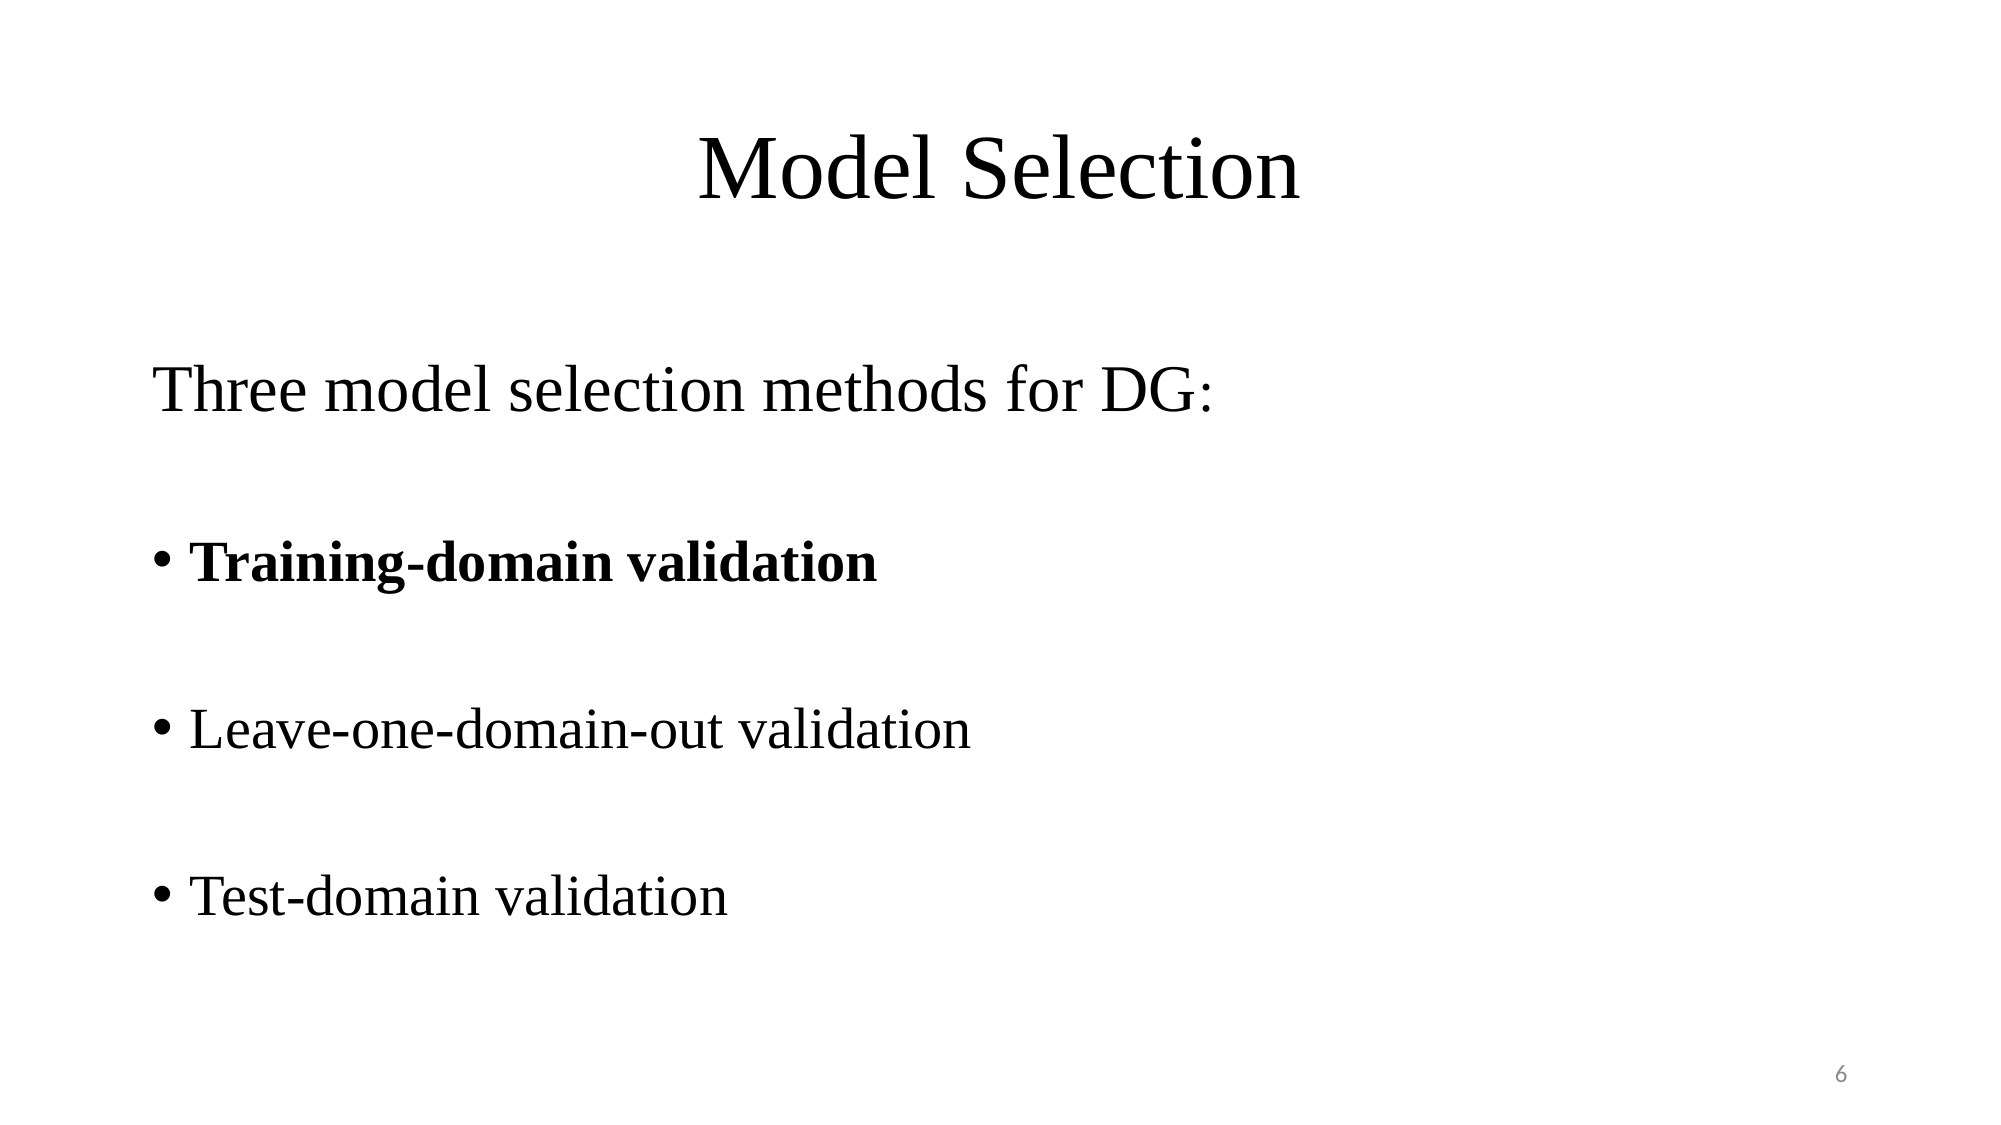

# Model Selection

Three model selection methods for DG:

Training-domain validation

Leave-one-domain-out validation

Test-domain validation
6